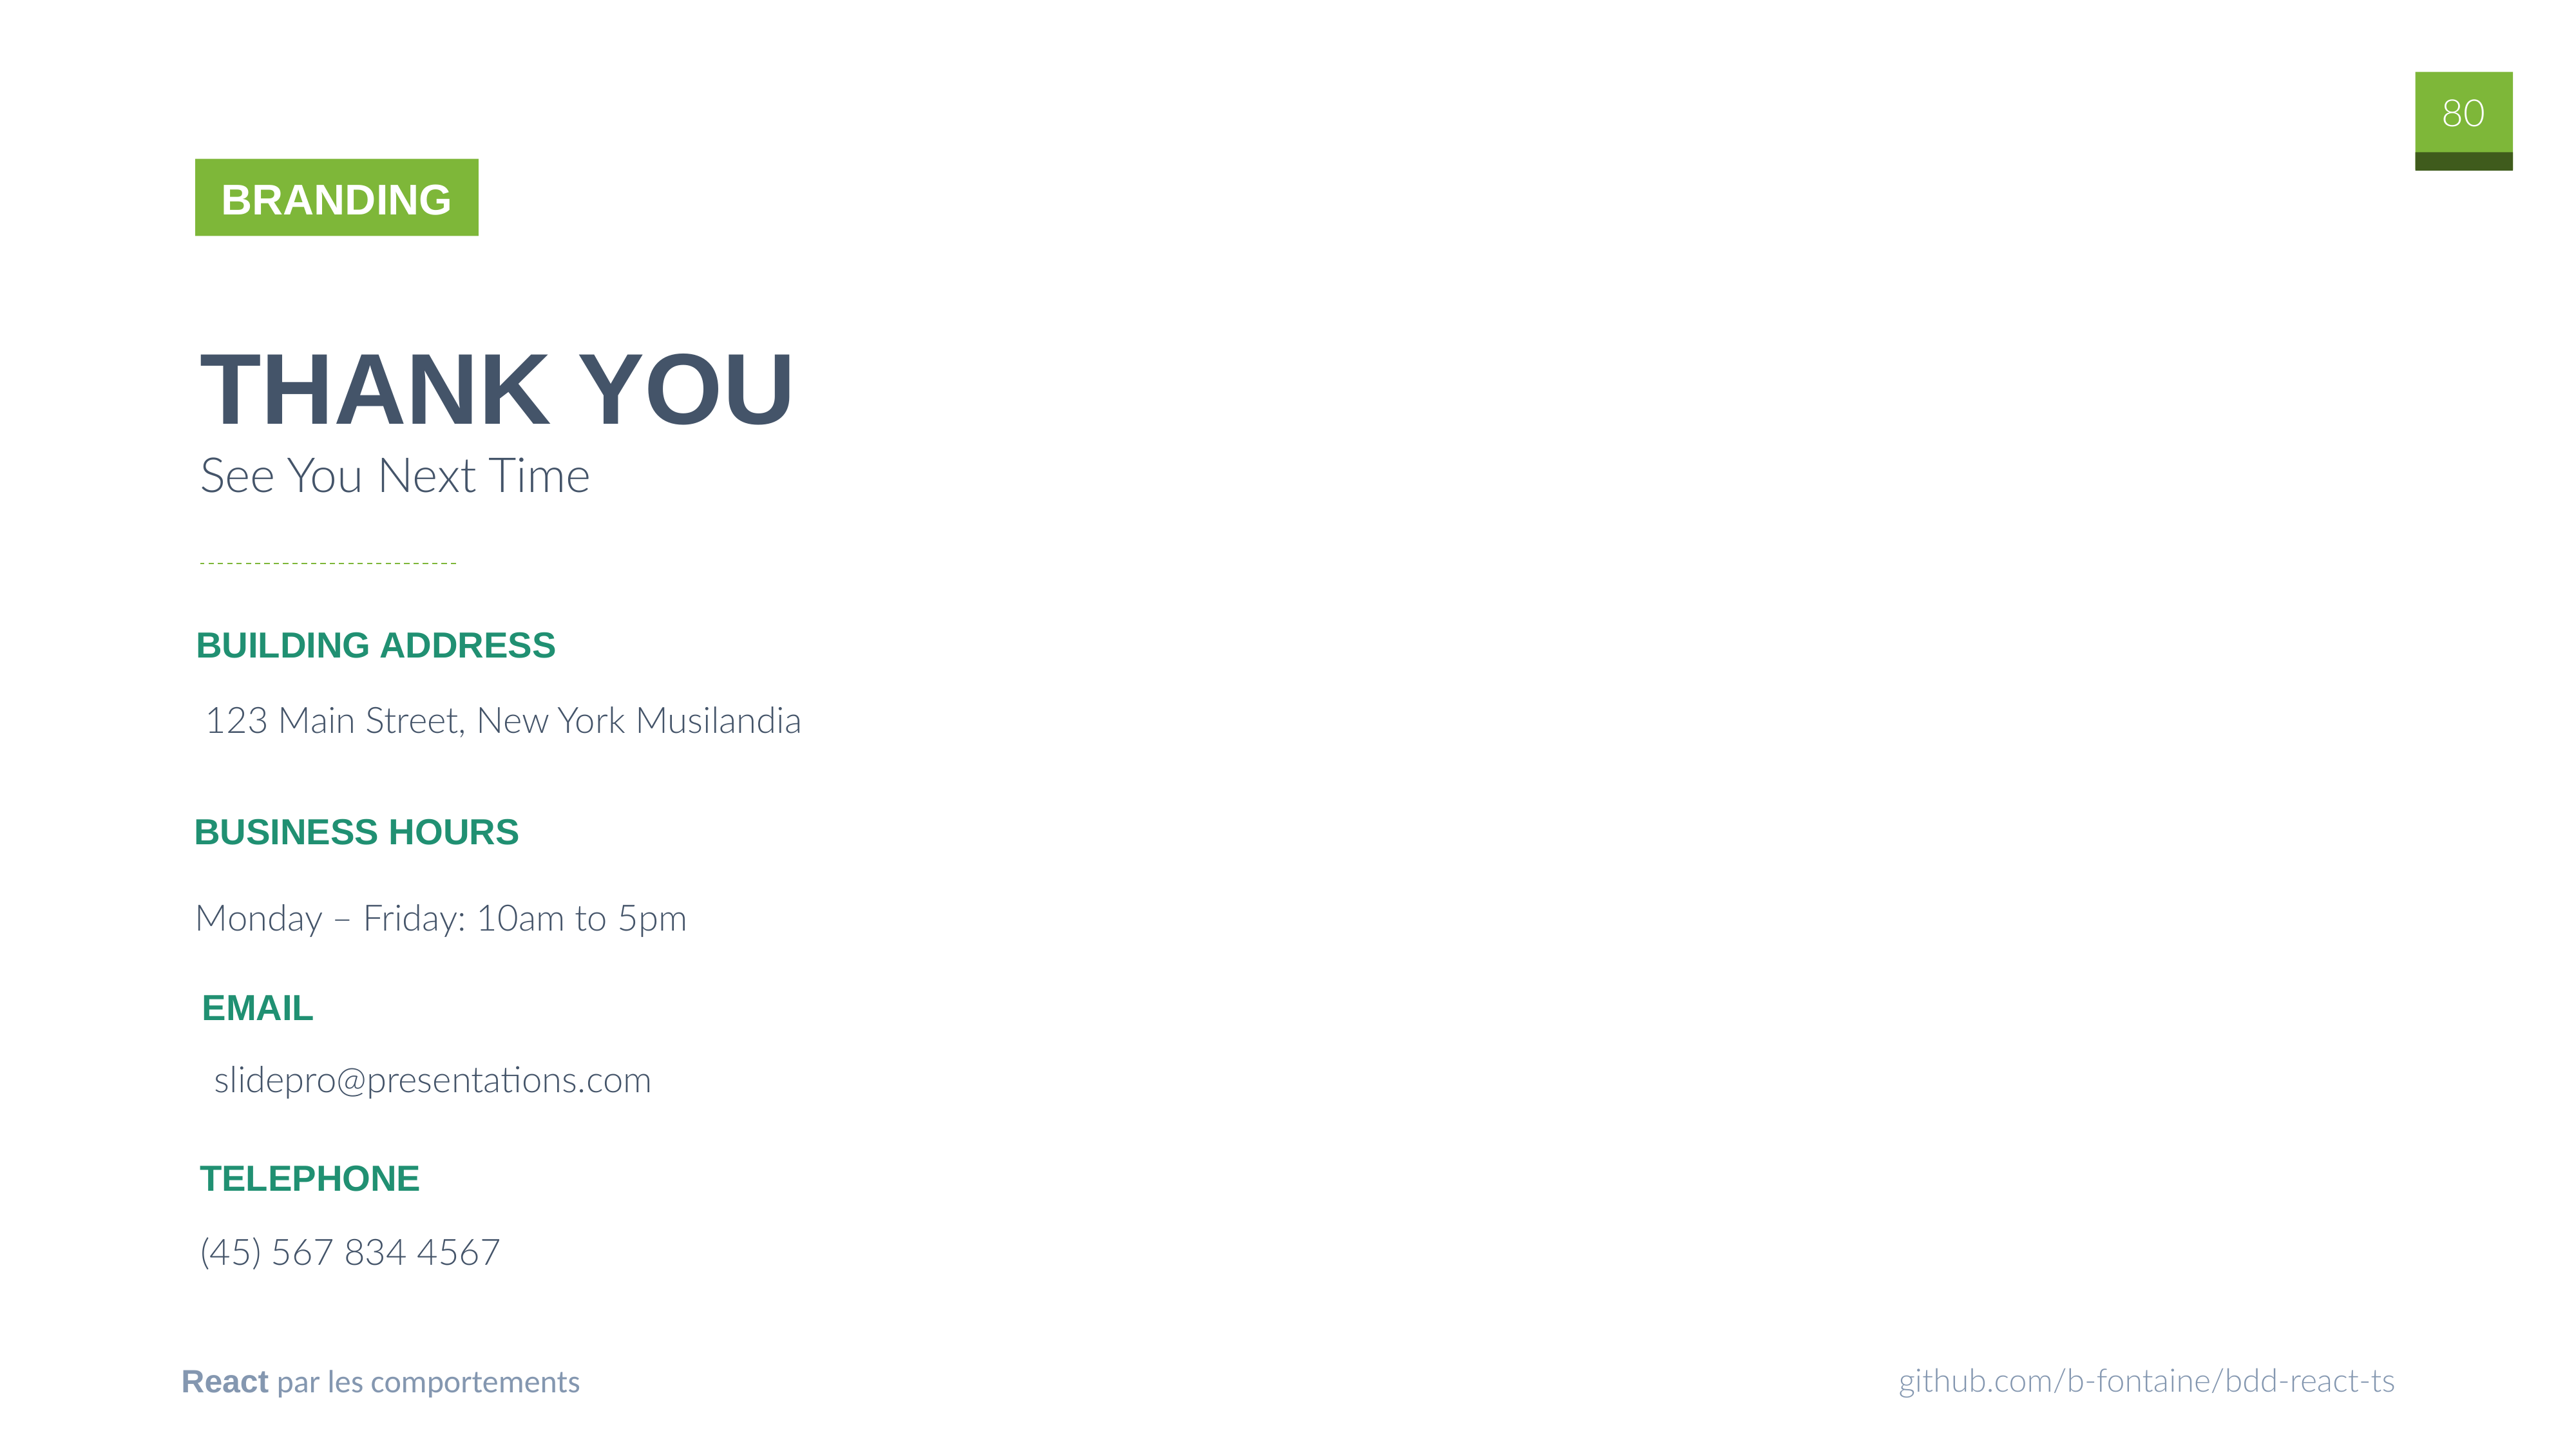

BRANDING
THANK YOU
See You Next Time
BUILDING ADDRESS
123 Main Street, New York Musilandia
BUSINESS HOURS
Monday – Friday: 10am to 5pm
EMAIL
slidepro@presentations.com
TELEPHONE
(45) 567 834 4567